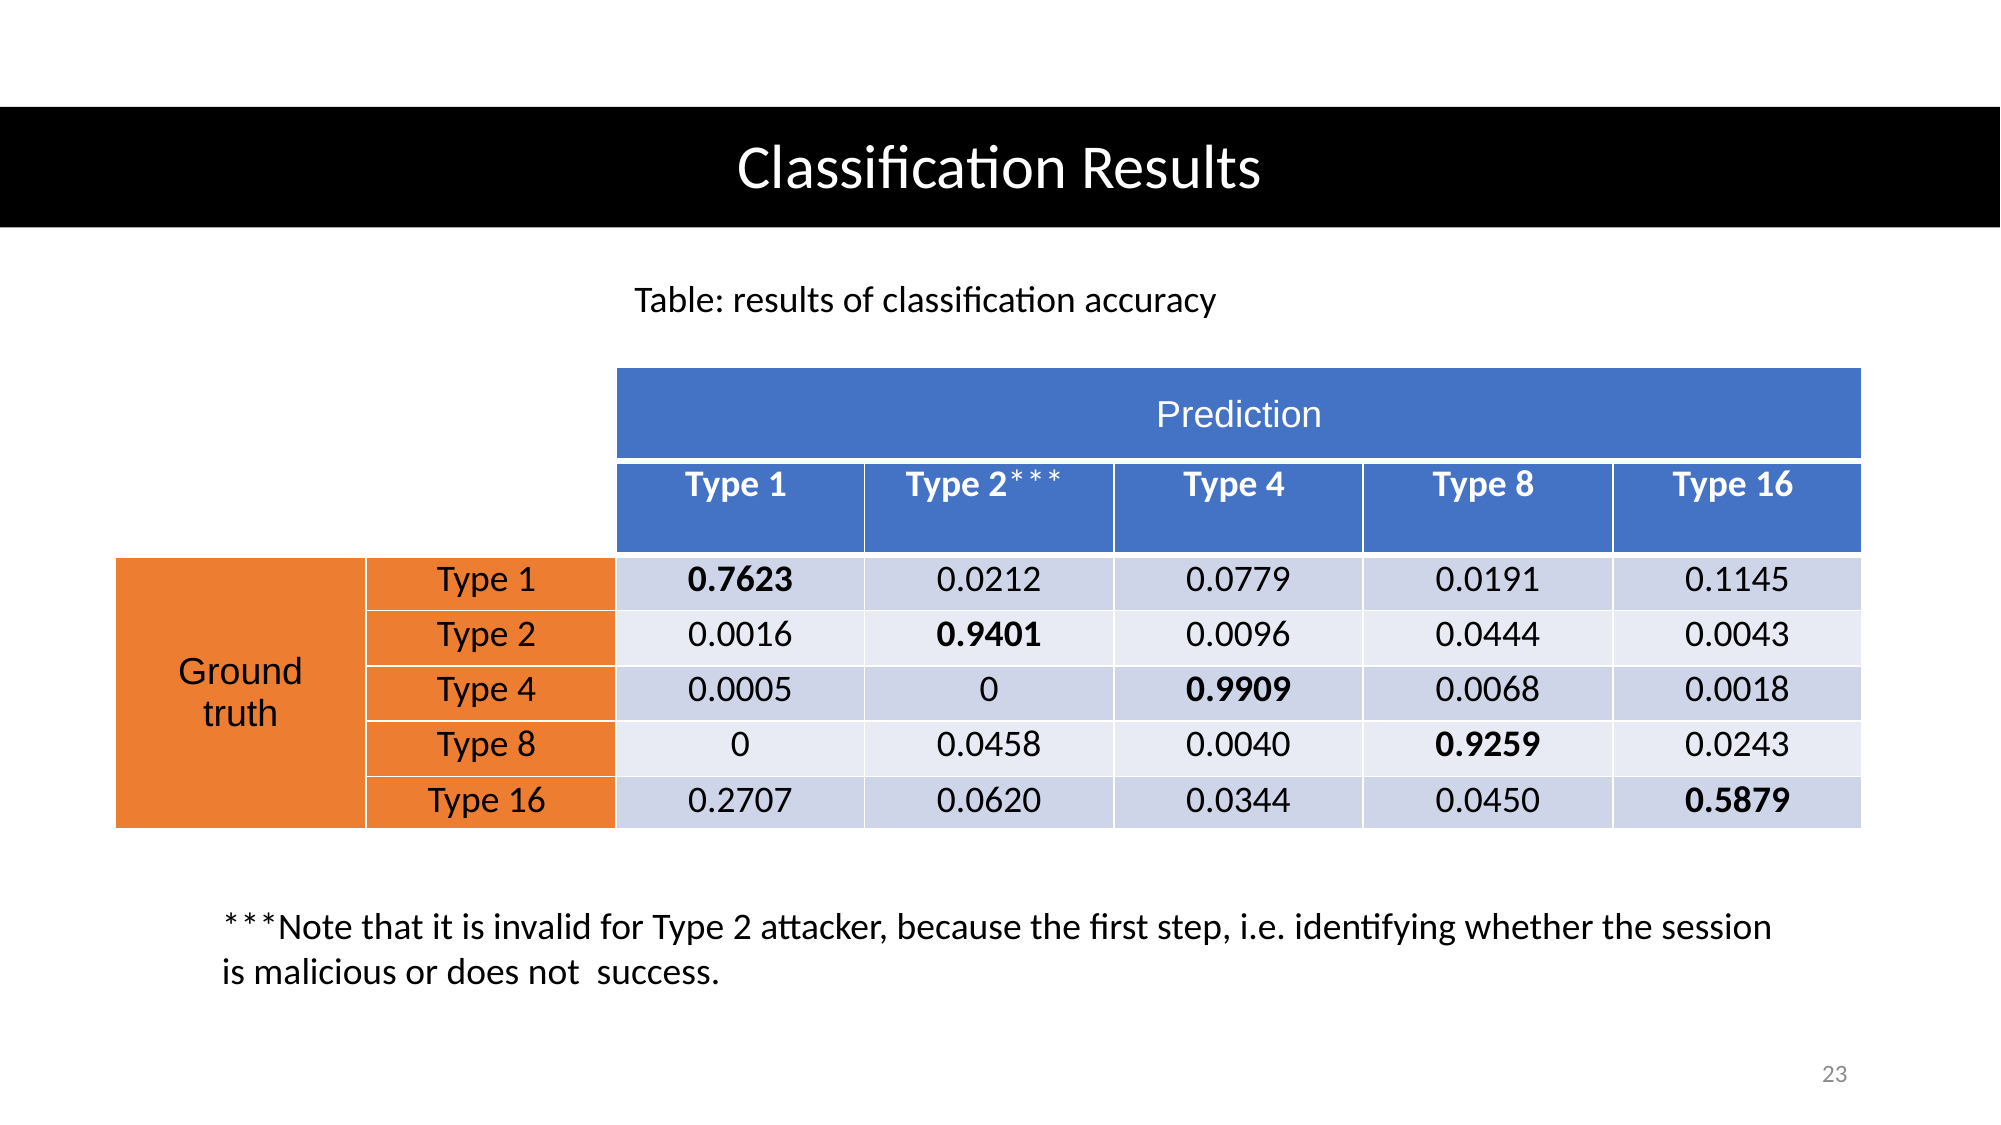

Classification Results
Table: results of classification accuracy
|  |  | Prediction |  |  |  |  |
| --- | --- | --- | --- | --- | --- | --- |
|  |  | Type 1 | Type 2\*\*\* | Type 4 | Type 8 | Type 16 |
| Ground truth | Type 1 | 0.7623 | 0.0212 | 0.0779 | 0.0191 | 0.1145 |
|  | Type 2 | 0.0016 | 0.9401 | 0.0096 | 0.0444 | 0.0043 |
|  | Type 4 | 0.0005 | 0 | 0.9909 | 0.0068 | 0.0018 |
|  | Type 8 | 0 | 0.0458 | 0.0040 | 0.9259 | 0.0243 |
|  | Type 16 | 0.2707 | 0.0620 | 0.0344 | 0.0450 | 0.5879 |
***Note that it is invalid for Type 2 attacker, because the first step, i.e. identifying whether the session
is malicious or does not  success.
23